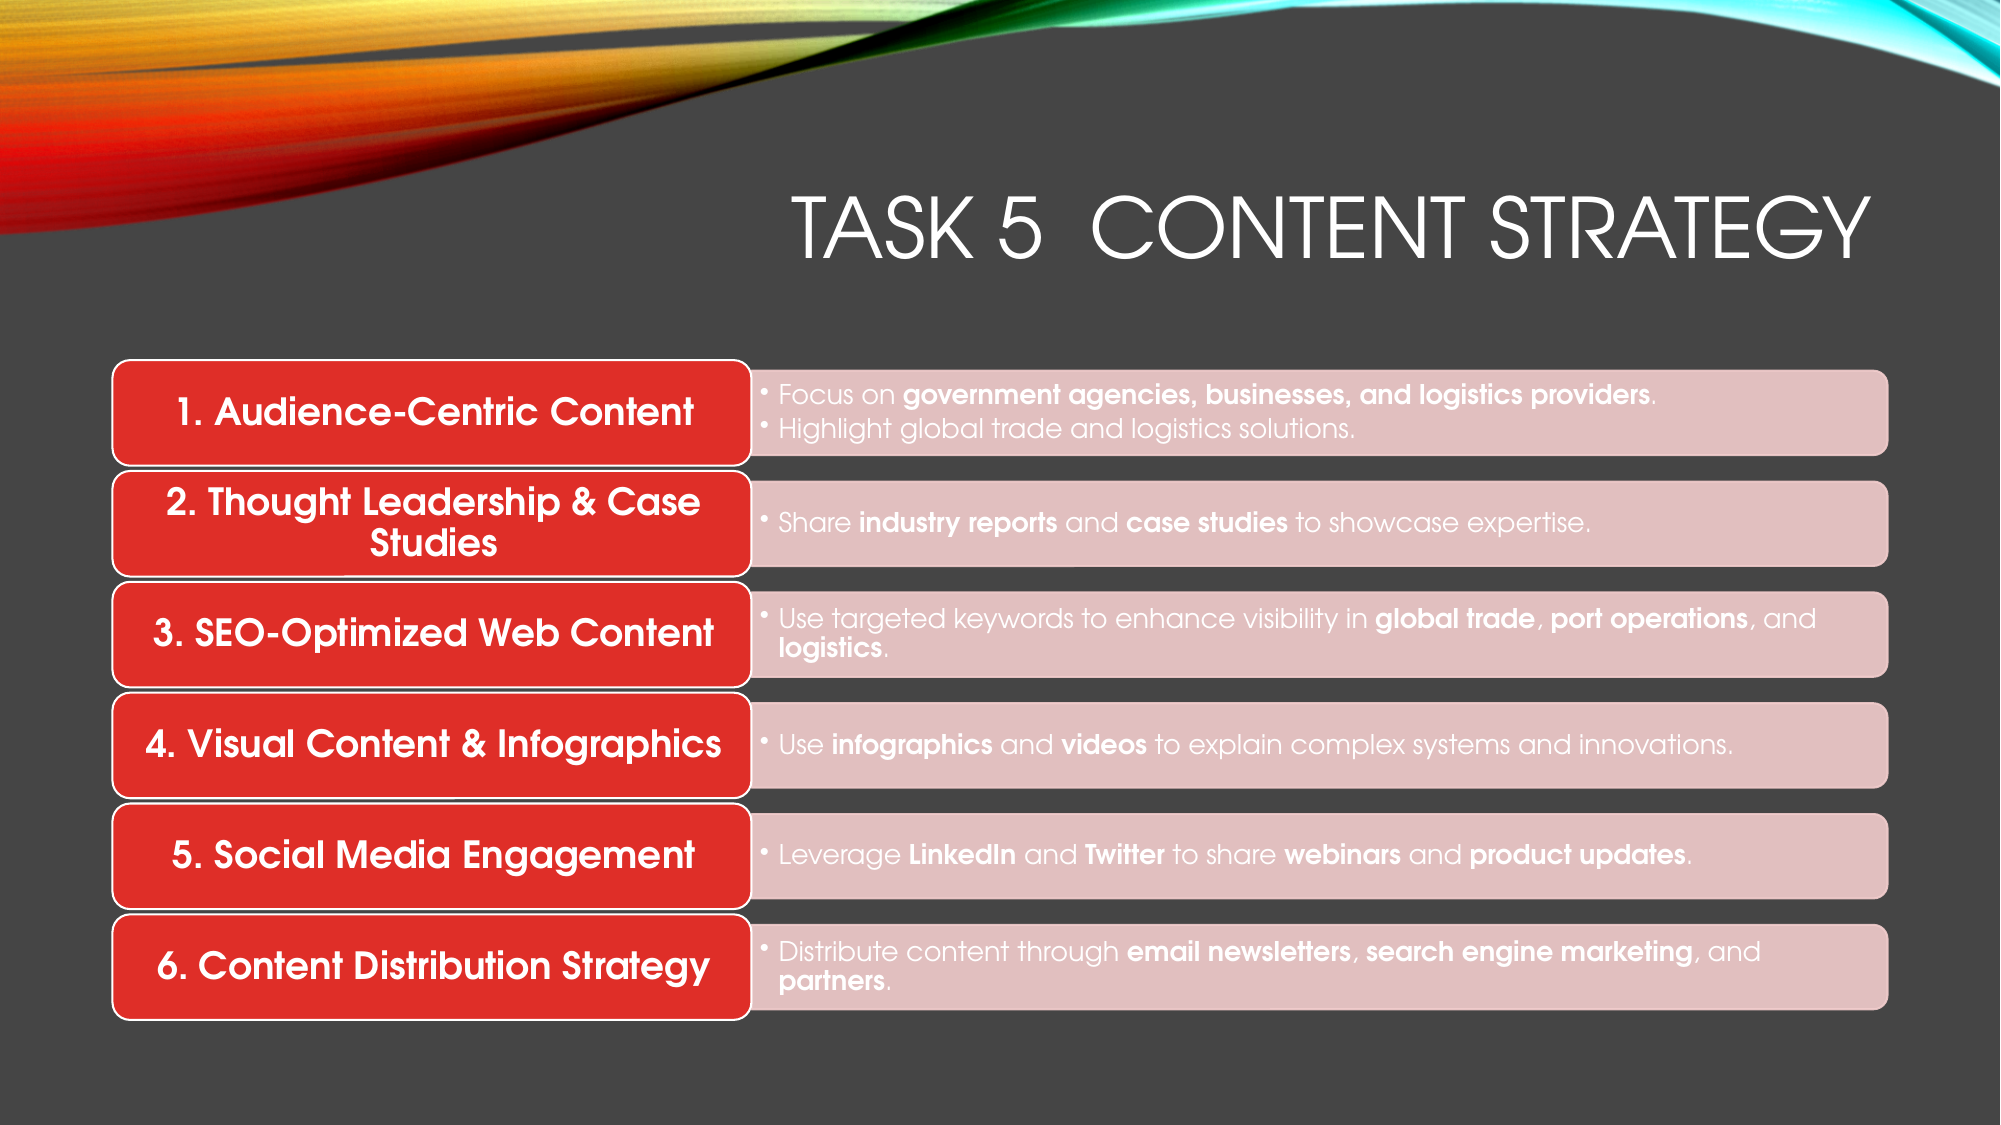

# Task 5  content strategy
Focus on government agencies, businesses, and logistics providers.
Highlight global trade and logistics solutions.
1. Audience-Centric Content
Share industry reports and case studies to showcase expertise.
2. Thought Leadership & Case Studies
Use targeted keywords to enhance visibility in global trade, port operations, and logistics.
3. SEO-Optimized Web Content
Use infographics and videos to explain complex systems and innovations.
4. Visual Content & Infographics
Leverage LinkedIn and Twitter to share webinars and product updates.
5. Social Media Engagement
Distribute content through email newsletters, search engine marketing, and partners.
6. Content Distribution Strategy